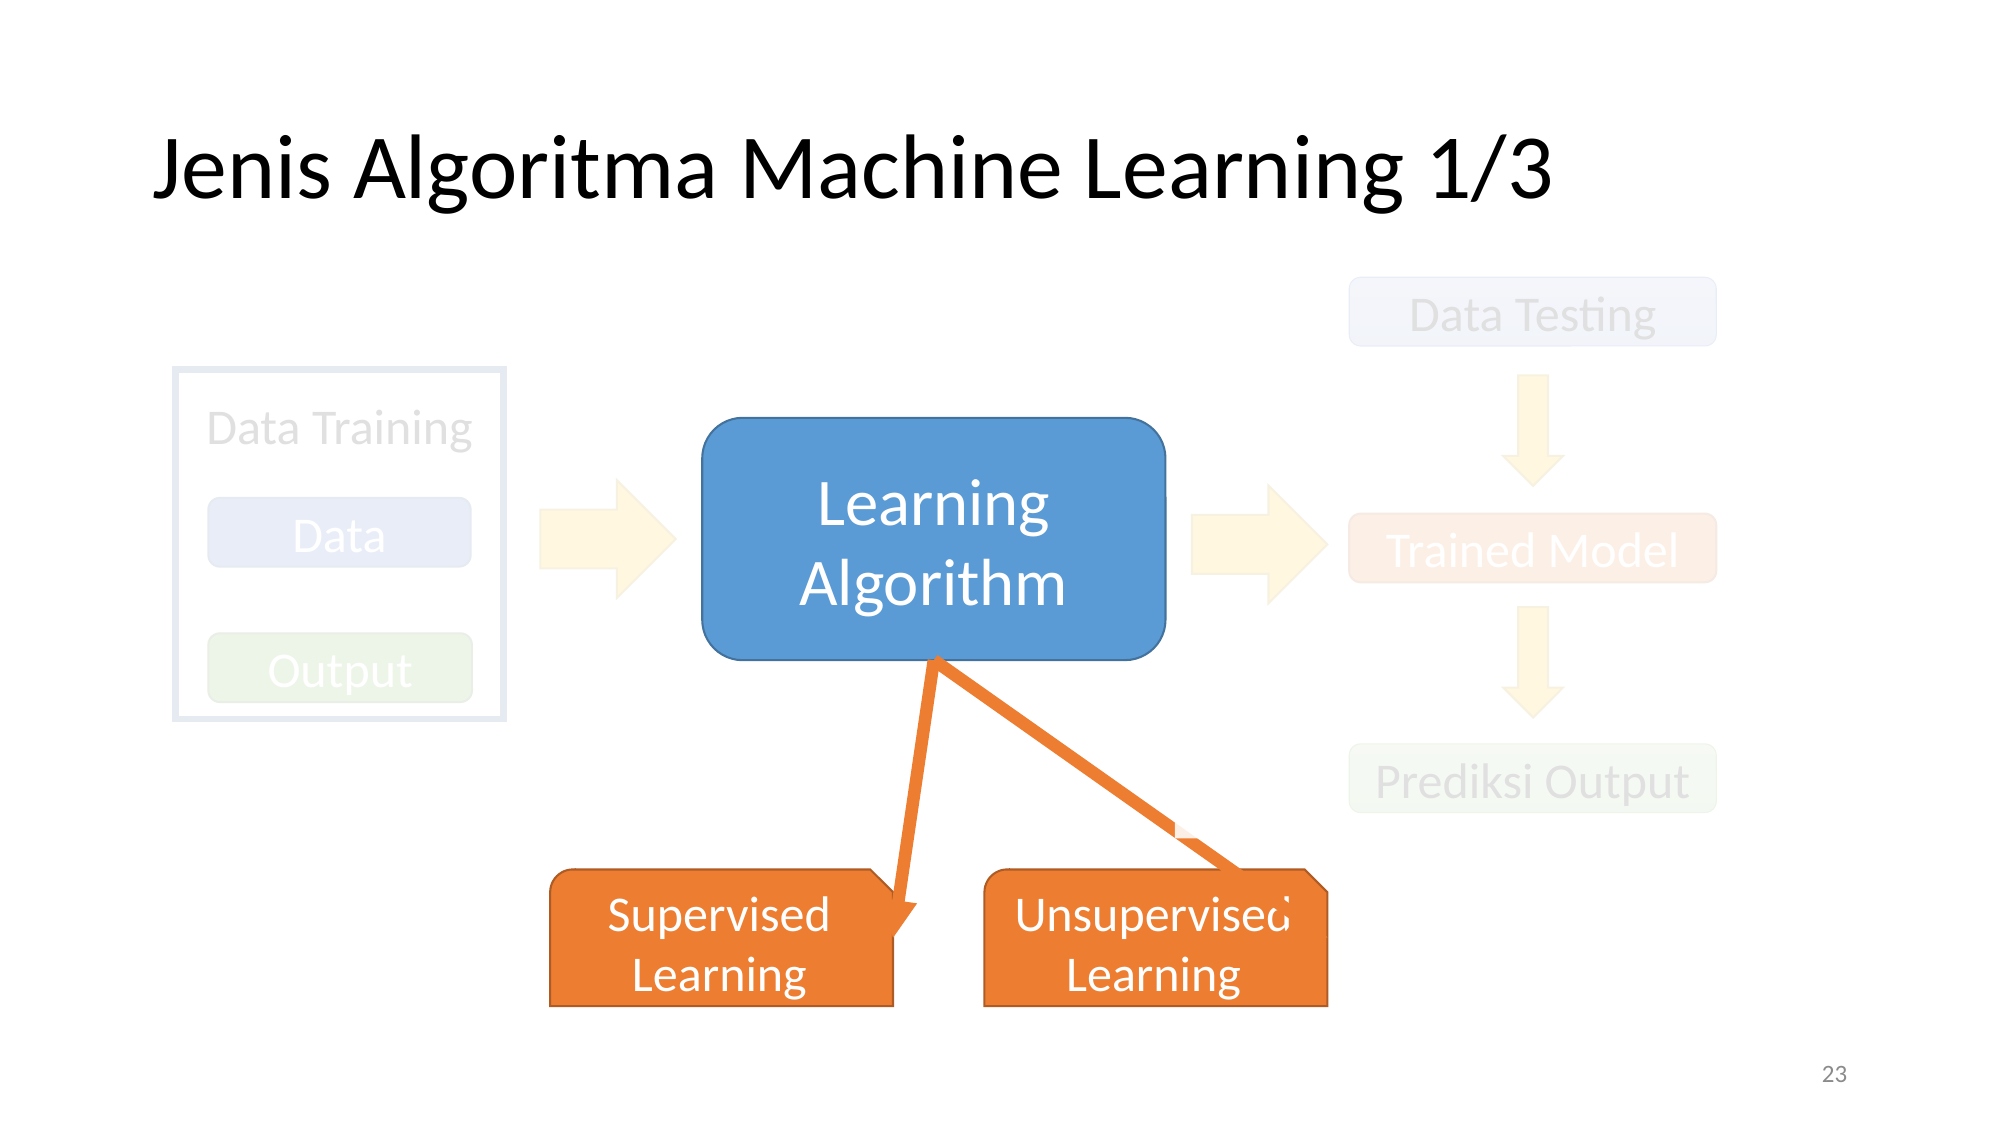

# Jenis Algoritma Machine Learning 1/3

Data Testing
Data Training

Data
Output

Learning Algorithm

Trained Model

Supervised Learning
Unsupervised Learning
Prediksi Output
23